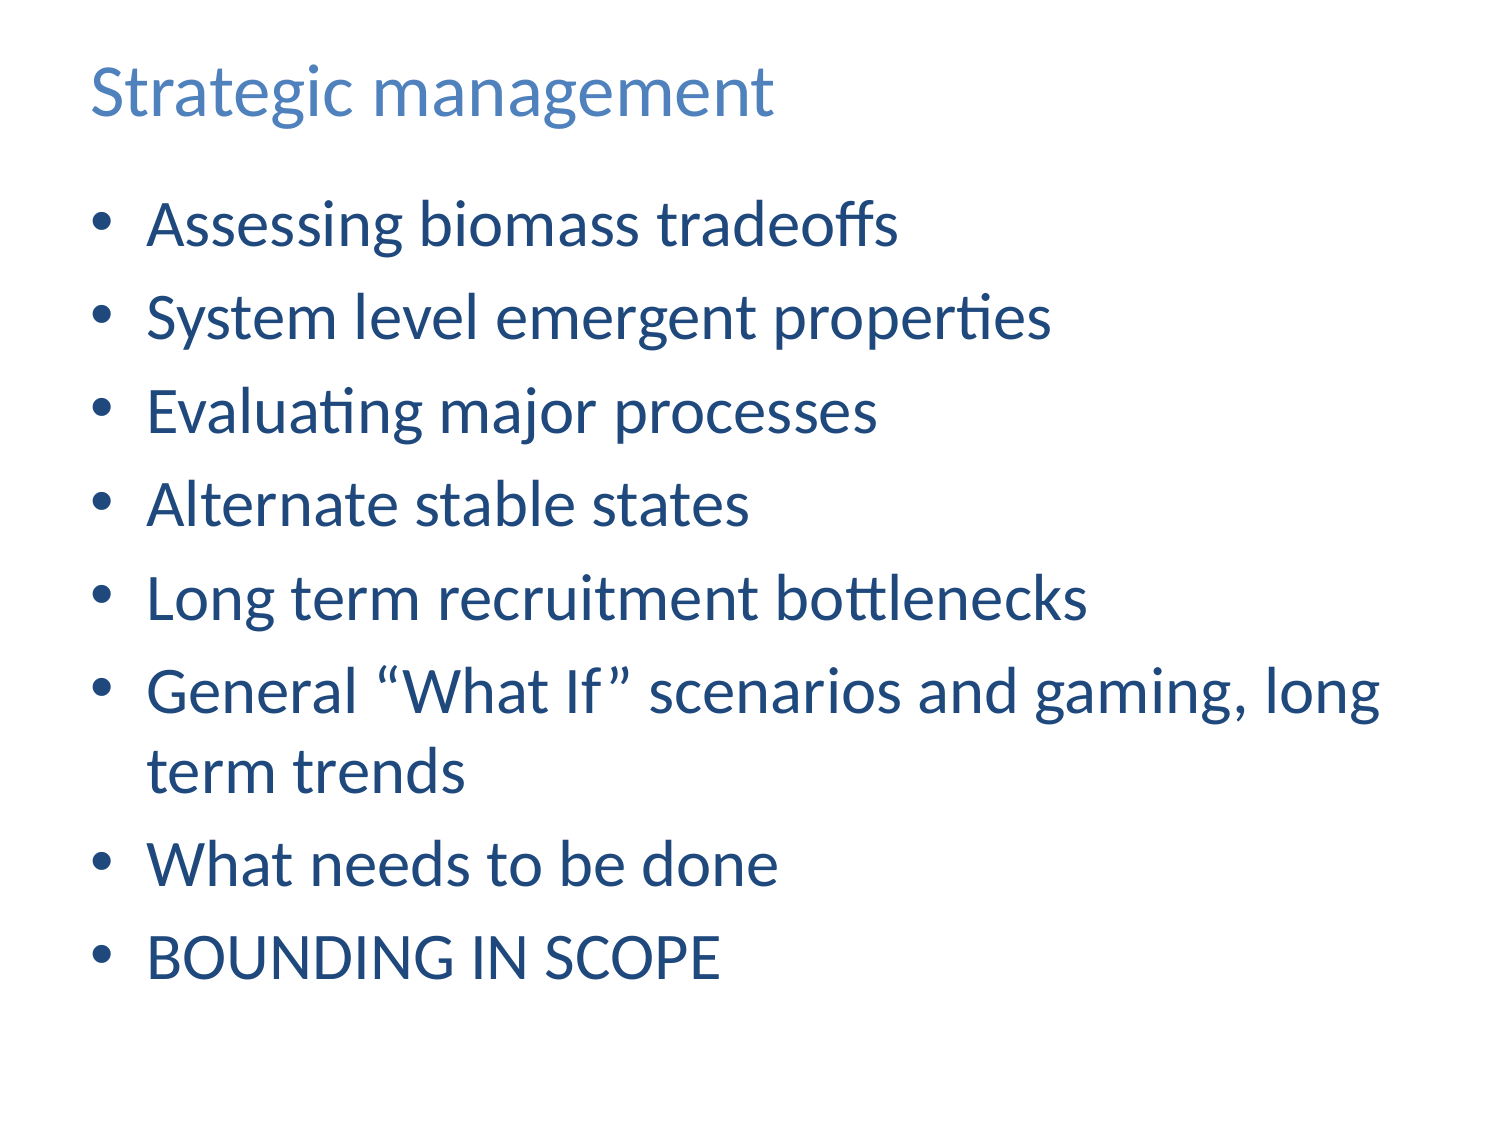

# Strategic management
Assessing biomass tradeoffs
System level emergent properties
Evaluating major processes
Alternate stable states
Long term recruitment bottlenecks
General “What If” scenarios and gaming, long term trends
What needs to be done
BOUNDING IN SCOPE